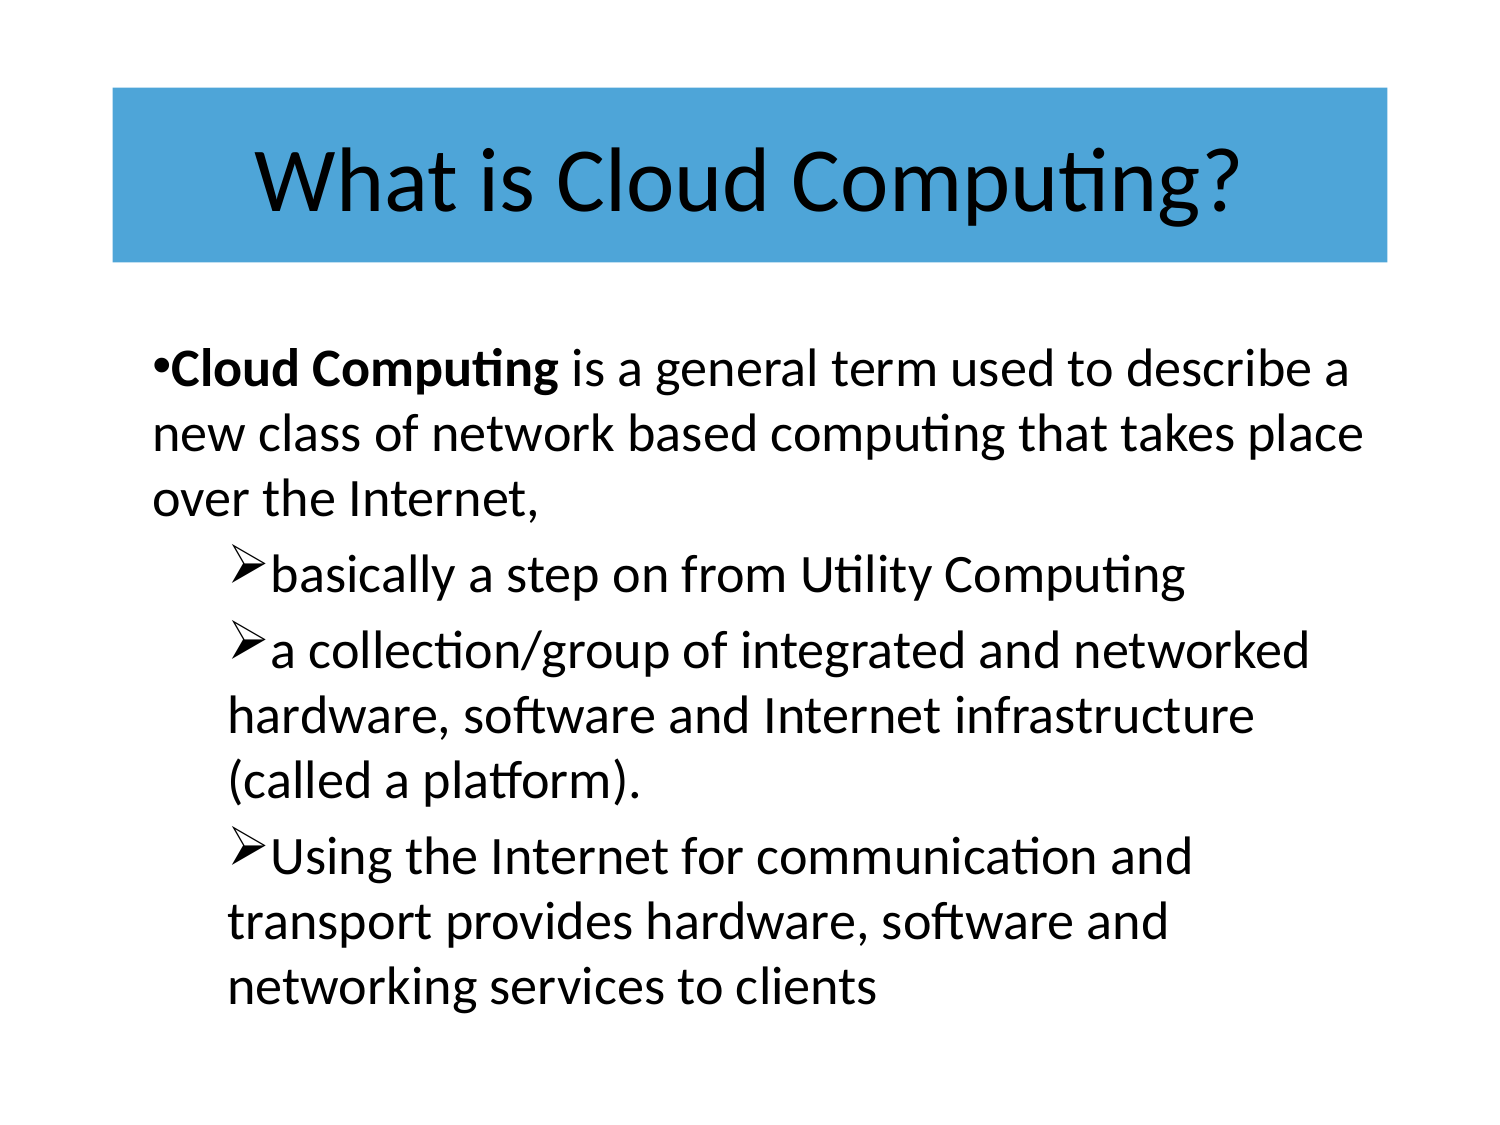

# What is Cloud Computing?
Cloud Computing is a general term used to describe a new class of network based computing that takes place over the Internet,
basically a step on from Utility Computing
a collection/group of integrated and networked hardware, software and Internet infrastructure (called a platform).
Using the Internet for communication and transport provides hardware, software and networking services to clients